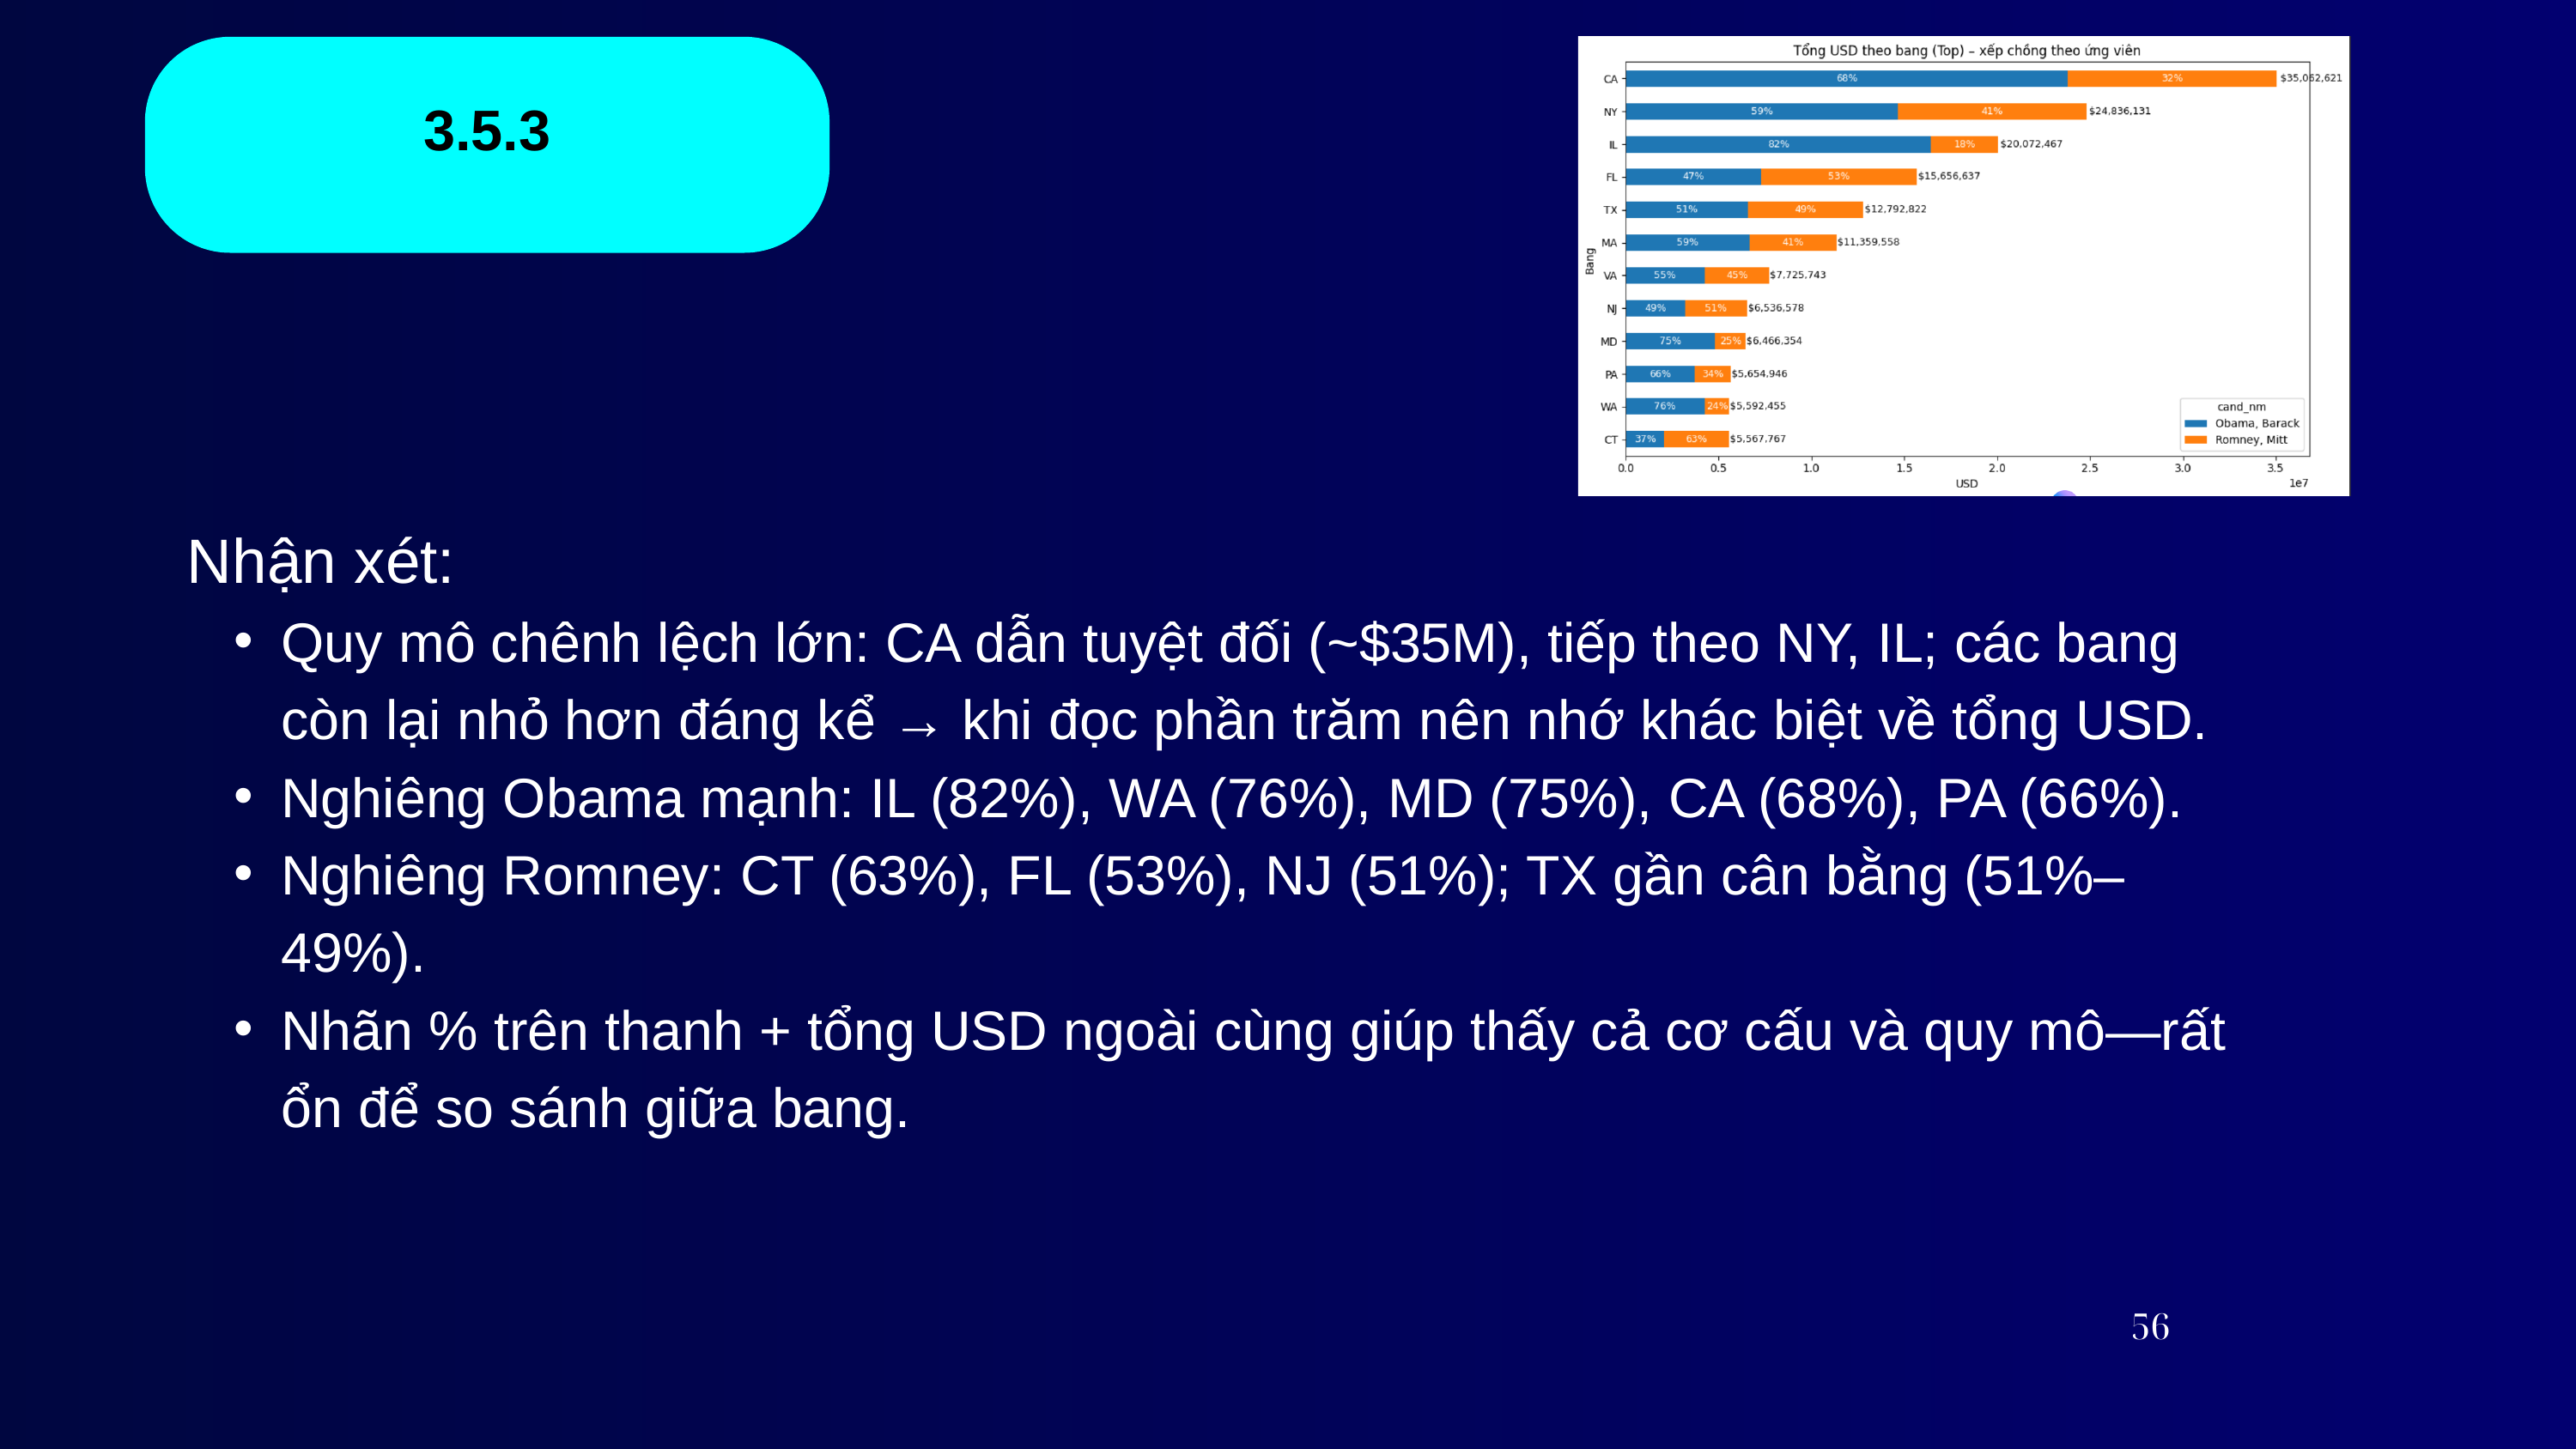

3.5.3

Nhận xét:
Quy mô chênh lệch lớn: CA dẫn tuyệt đối (~$35M), tiếp theo NY, IL; các bang còn lại nhỏ hơn đáng kể → khi đọc phần trăm nên nhớ khác biệt về tổng USD.
Nghiêng Obama mạnh: IL (82%), WA (76%), MD (75%), CA (68%), PA (66%).
Nghiêng Romney: CT (63%), FL (53%), NJ (51%); TX gần cân bằng (51%–49%).
Nhãn % trên thanh + tổng USD ngoài cùng giúp thấy cả cơ cấu và quy mô—rất ổn để so sánh giữa bang.

56